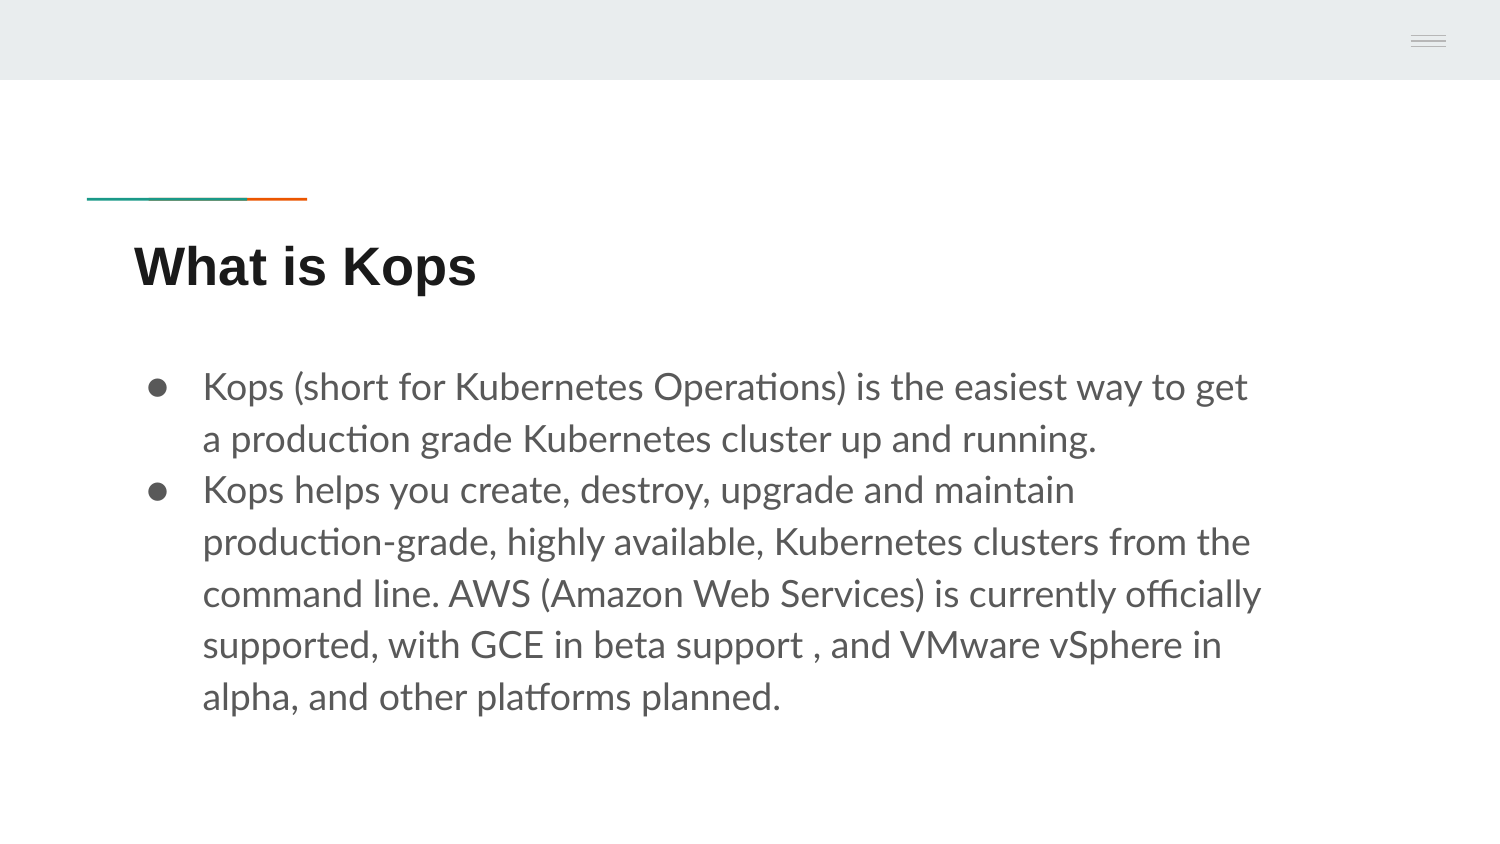

# What is Kops
Kops (short for Kubernetes Operations) is the easiest way to get a production grade Kubernetes cluster up and running.
Kops helps you create, destroy, upgrade and maintain production-grade, highly available, Kubernetes clusters from the command line. AWS (Amazon Web Services) is currently officially supported, with GCE in beta support , and VMware vSphere in alpha, and other platforms planned.